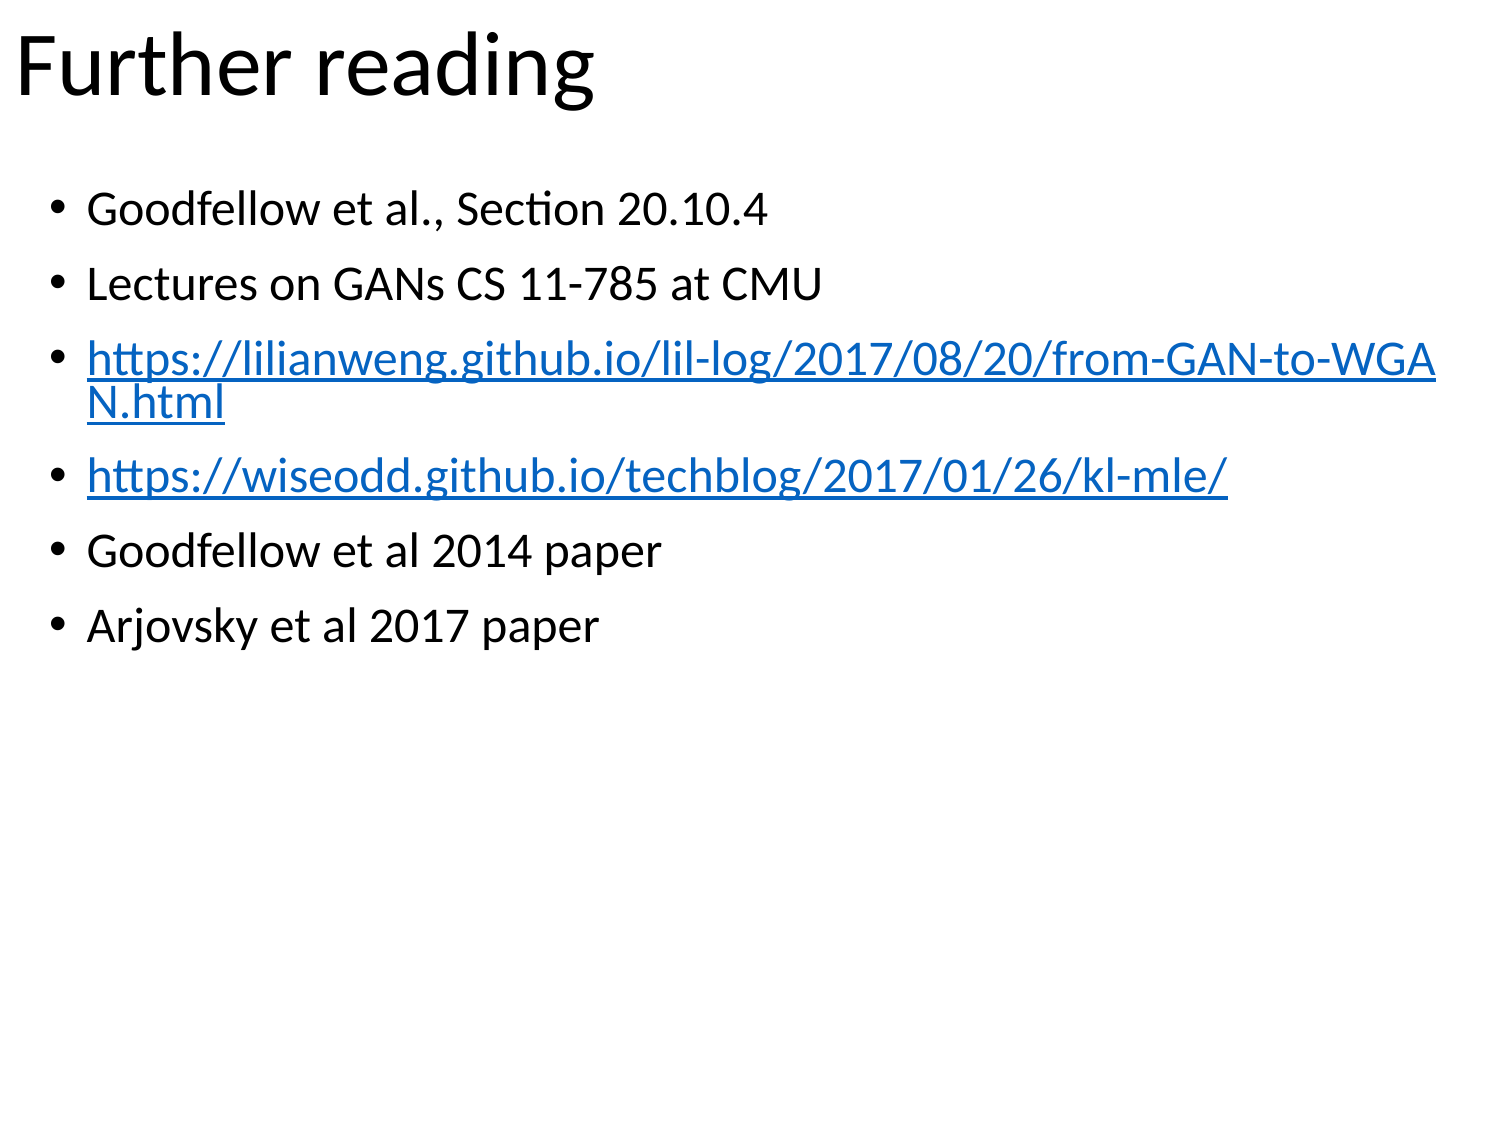

# Further reading
Goodfellow et al., Section 20.10.4
Lectures on GANs CS 11-785 at CMU
https://lilianweng.github.io/lil-log/2017/08/20/from-GAN-to-WGAN.html
https://wiseodd.github.io/techblog/2017/01/26/kl-mle/
Goodfellow et al 2014 paper
Arjovsky et al 2017 paper